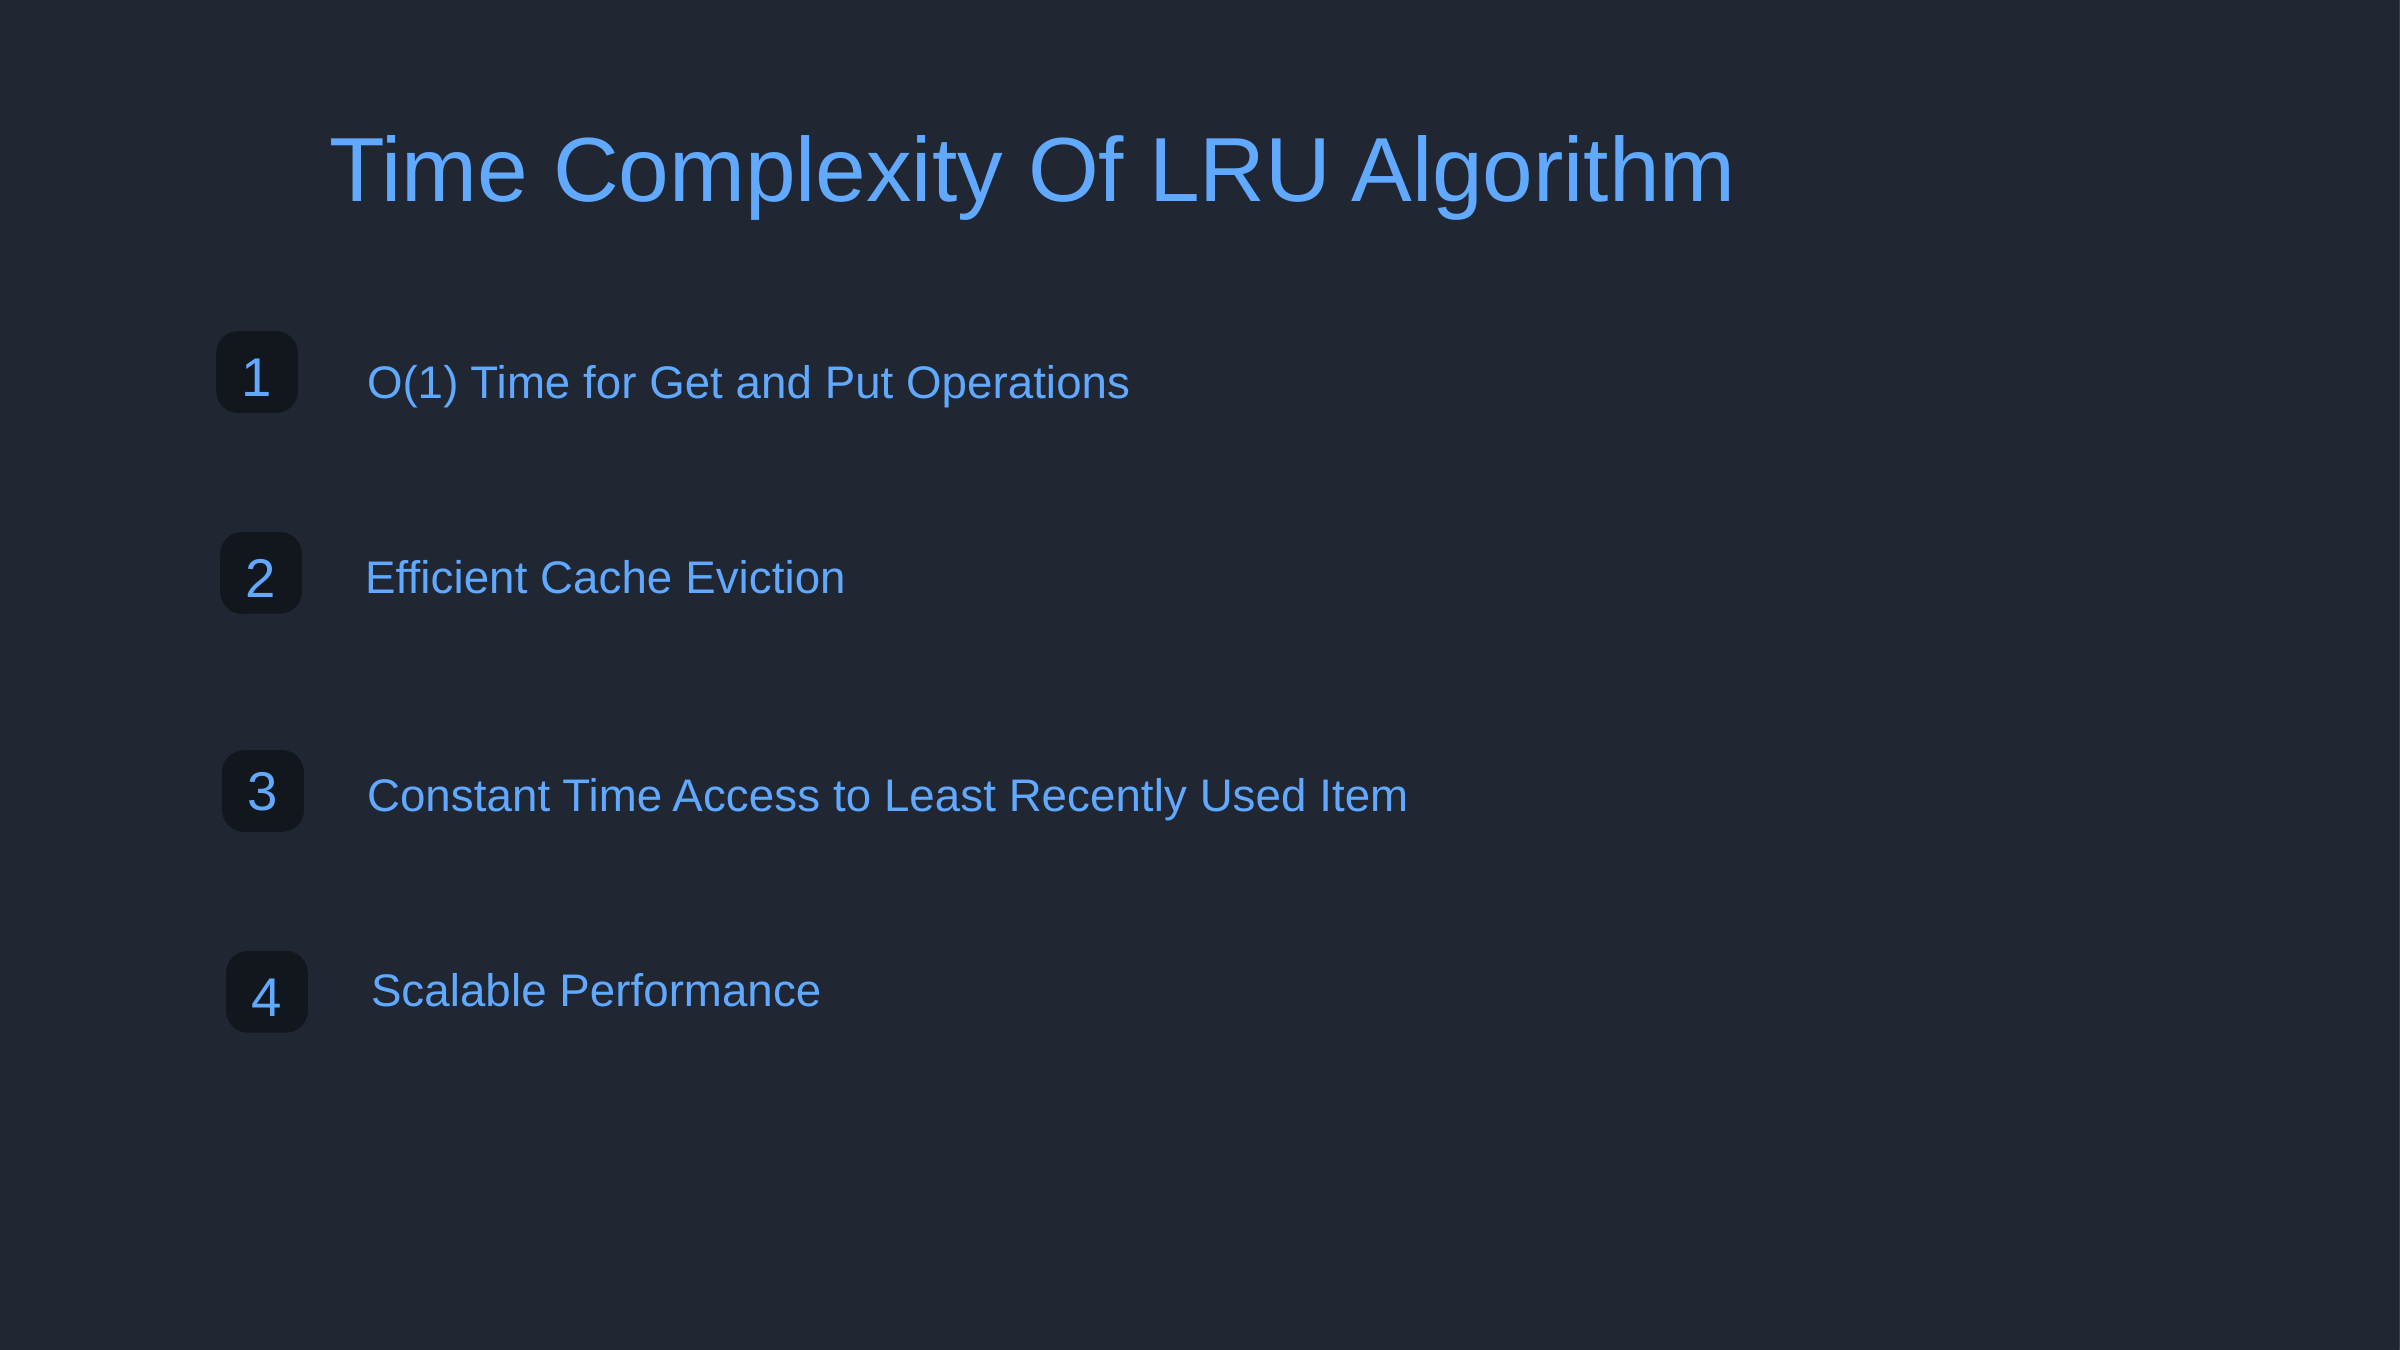

Time Complexity Of LRU Algorithm

1
O(1) Time for Get and Put Operations

2
Efficient Cache Eviction

3

Constant Time Access to Least Recently Used Item

Scalable Performance
4